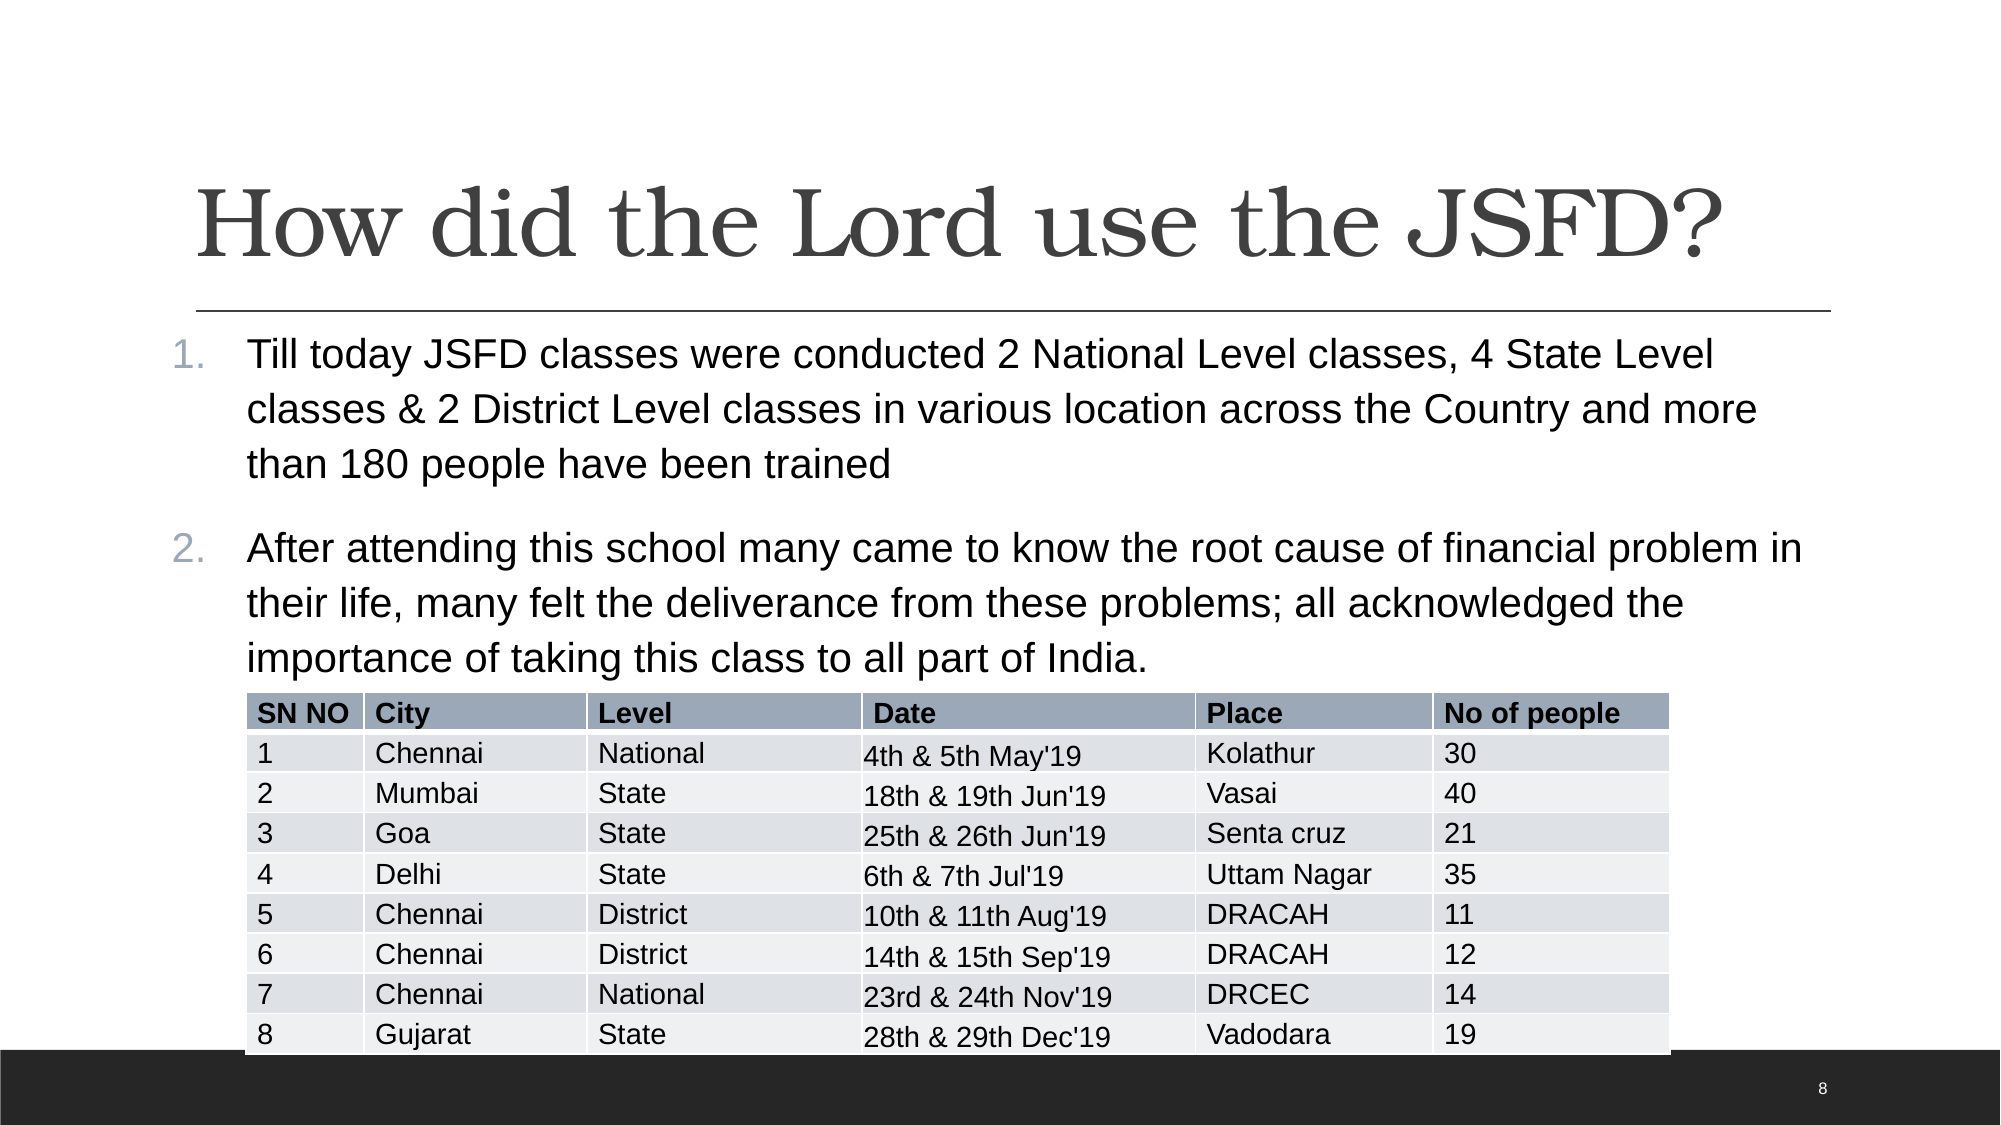

# How did the Lord use the JSFD?
Till today JSFD classes were conducted 2 National Level classes, 4 State Level classes & 2 District Level classes in various location across the Country and more than 180 people have been trained
After attending this school many came to know the root cause of financial problem in their life, many felt the deliverance from these problems; all acknowledged the importance of taking this class to all part of India.
| SN NO | City | Level | Date | Place | No of people |
| --- | --- | --- | --- | --- | --- |
| 1 | Chennai | National | 4th & 5th May'19 | Kolathur | 30 |
| 2 | Mumbai | State | 18th & 19th Jun'19 | Vasai | 40 |
| 3 | Goa | State | 25th & 26th Jun'19 | Senta cruz | 21 |
| 4 | Delhi | State | 6th & 7th Jul'19 | Uttam Nagar | 35 |
| 5 | Chennai | District | 10th & 11th Aug'19 | DRACAH | 11 |
| 6 | Chennai | District | 14th & 15th Sep'19 | DRACAH | 12 |
| 7 | Chennai | National | 23rd & 24th Nov'19 | DRCEC | 14 |
| 8 | Gujarat | State | 28th & 29th Dec'19 | Vadodara | 19 |
8